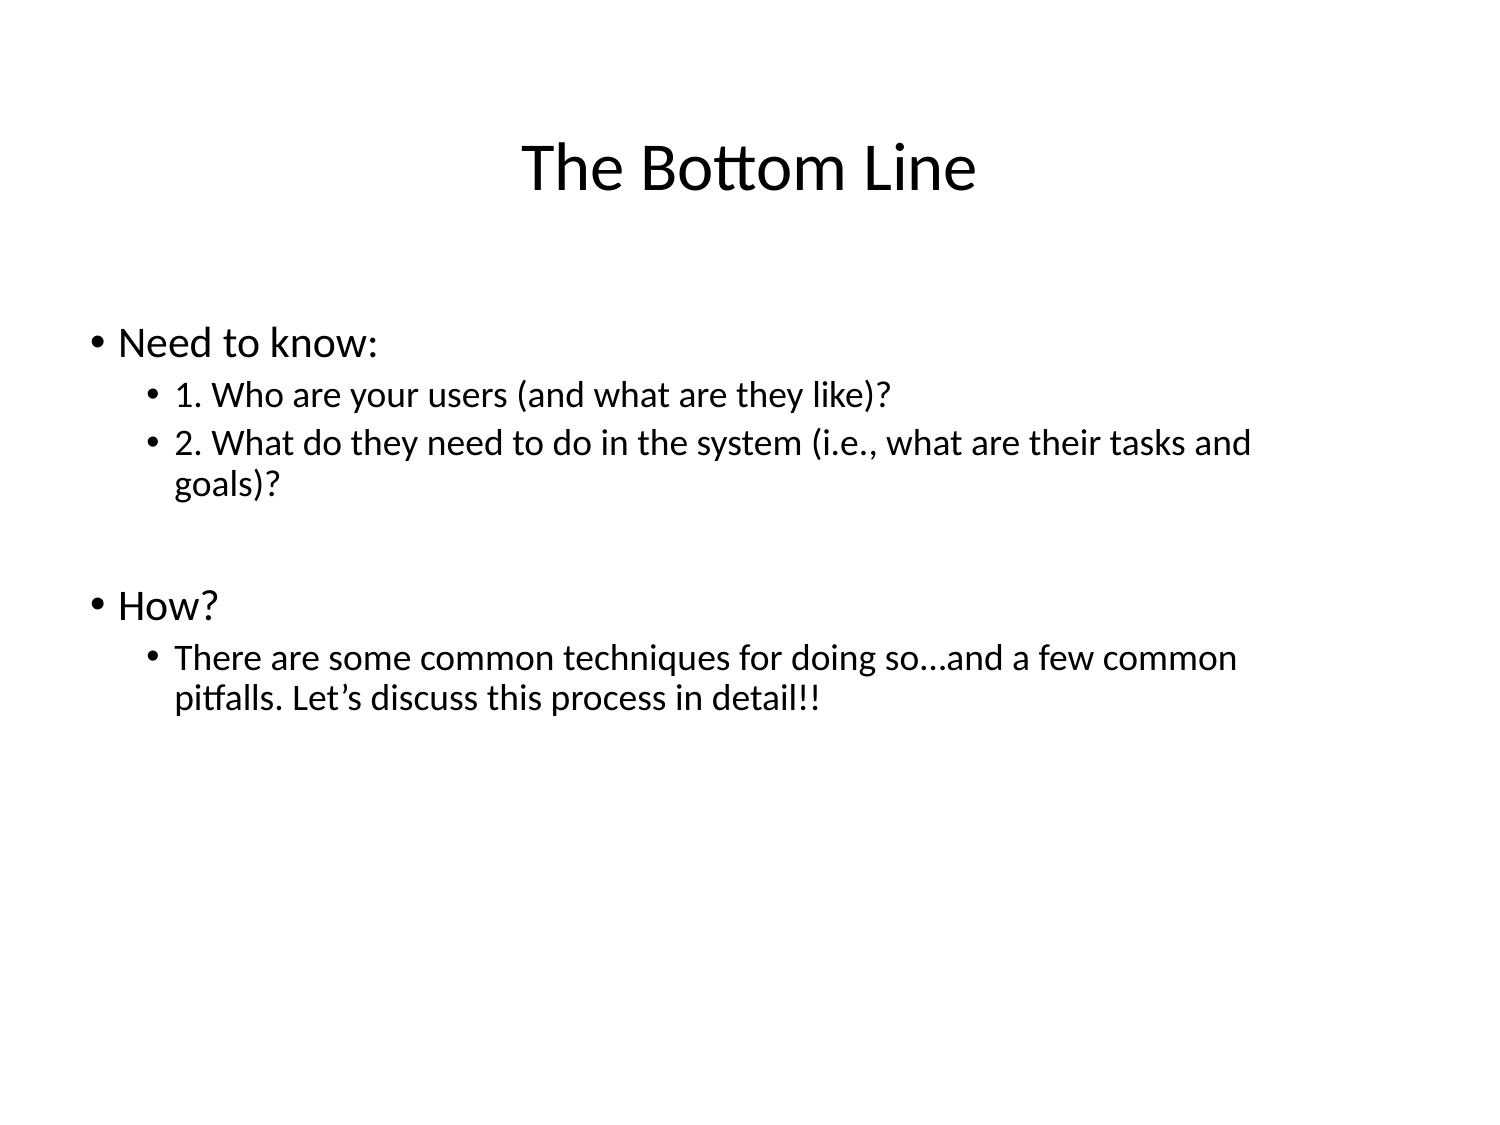

# The Bottom Line
Need to know:
1. Who are your users (and what are they like)?
2. What do they need to do in the system (i.e., what are their tasks and goals)?

How?
There are some common techniques for doing so…and a few common pitfalls. Let’s discuss this process in detail!!